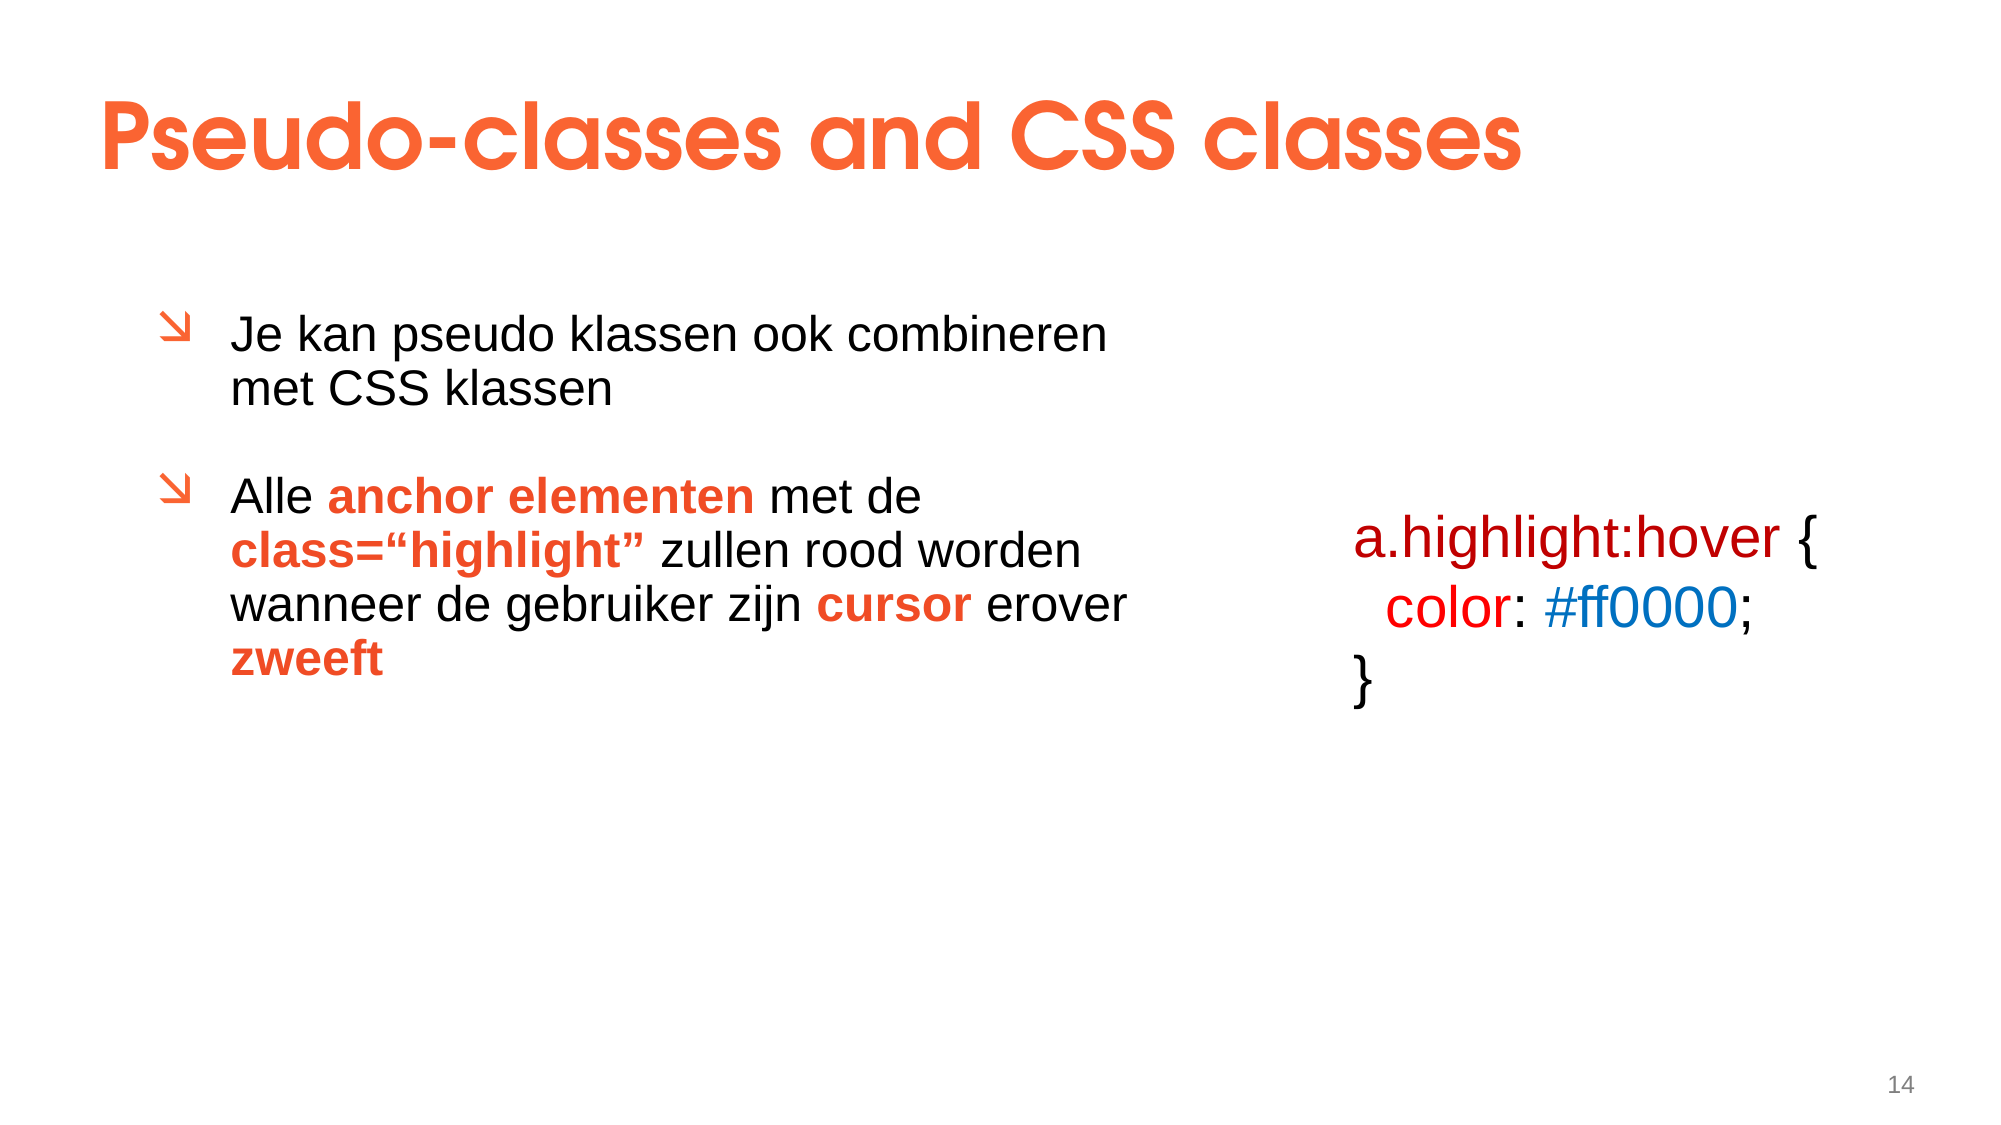

# Pseudo-classes and CSS classes
Je kan pseudo klassen ook combineren met CSS klassen

Alle anchor elementen met de class=“highlight” zullen rood worden wanneer de gebruiker zijn cursor erover zweeft
a.highlight:hover {
  color: #ff0000;
}

14